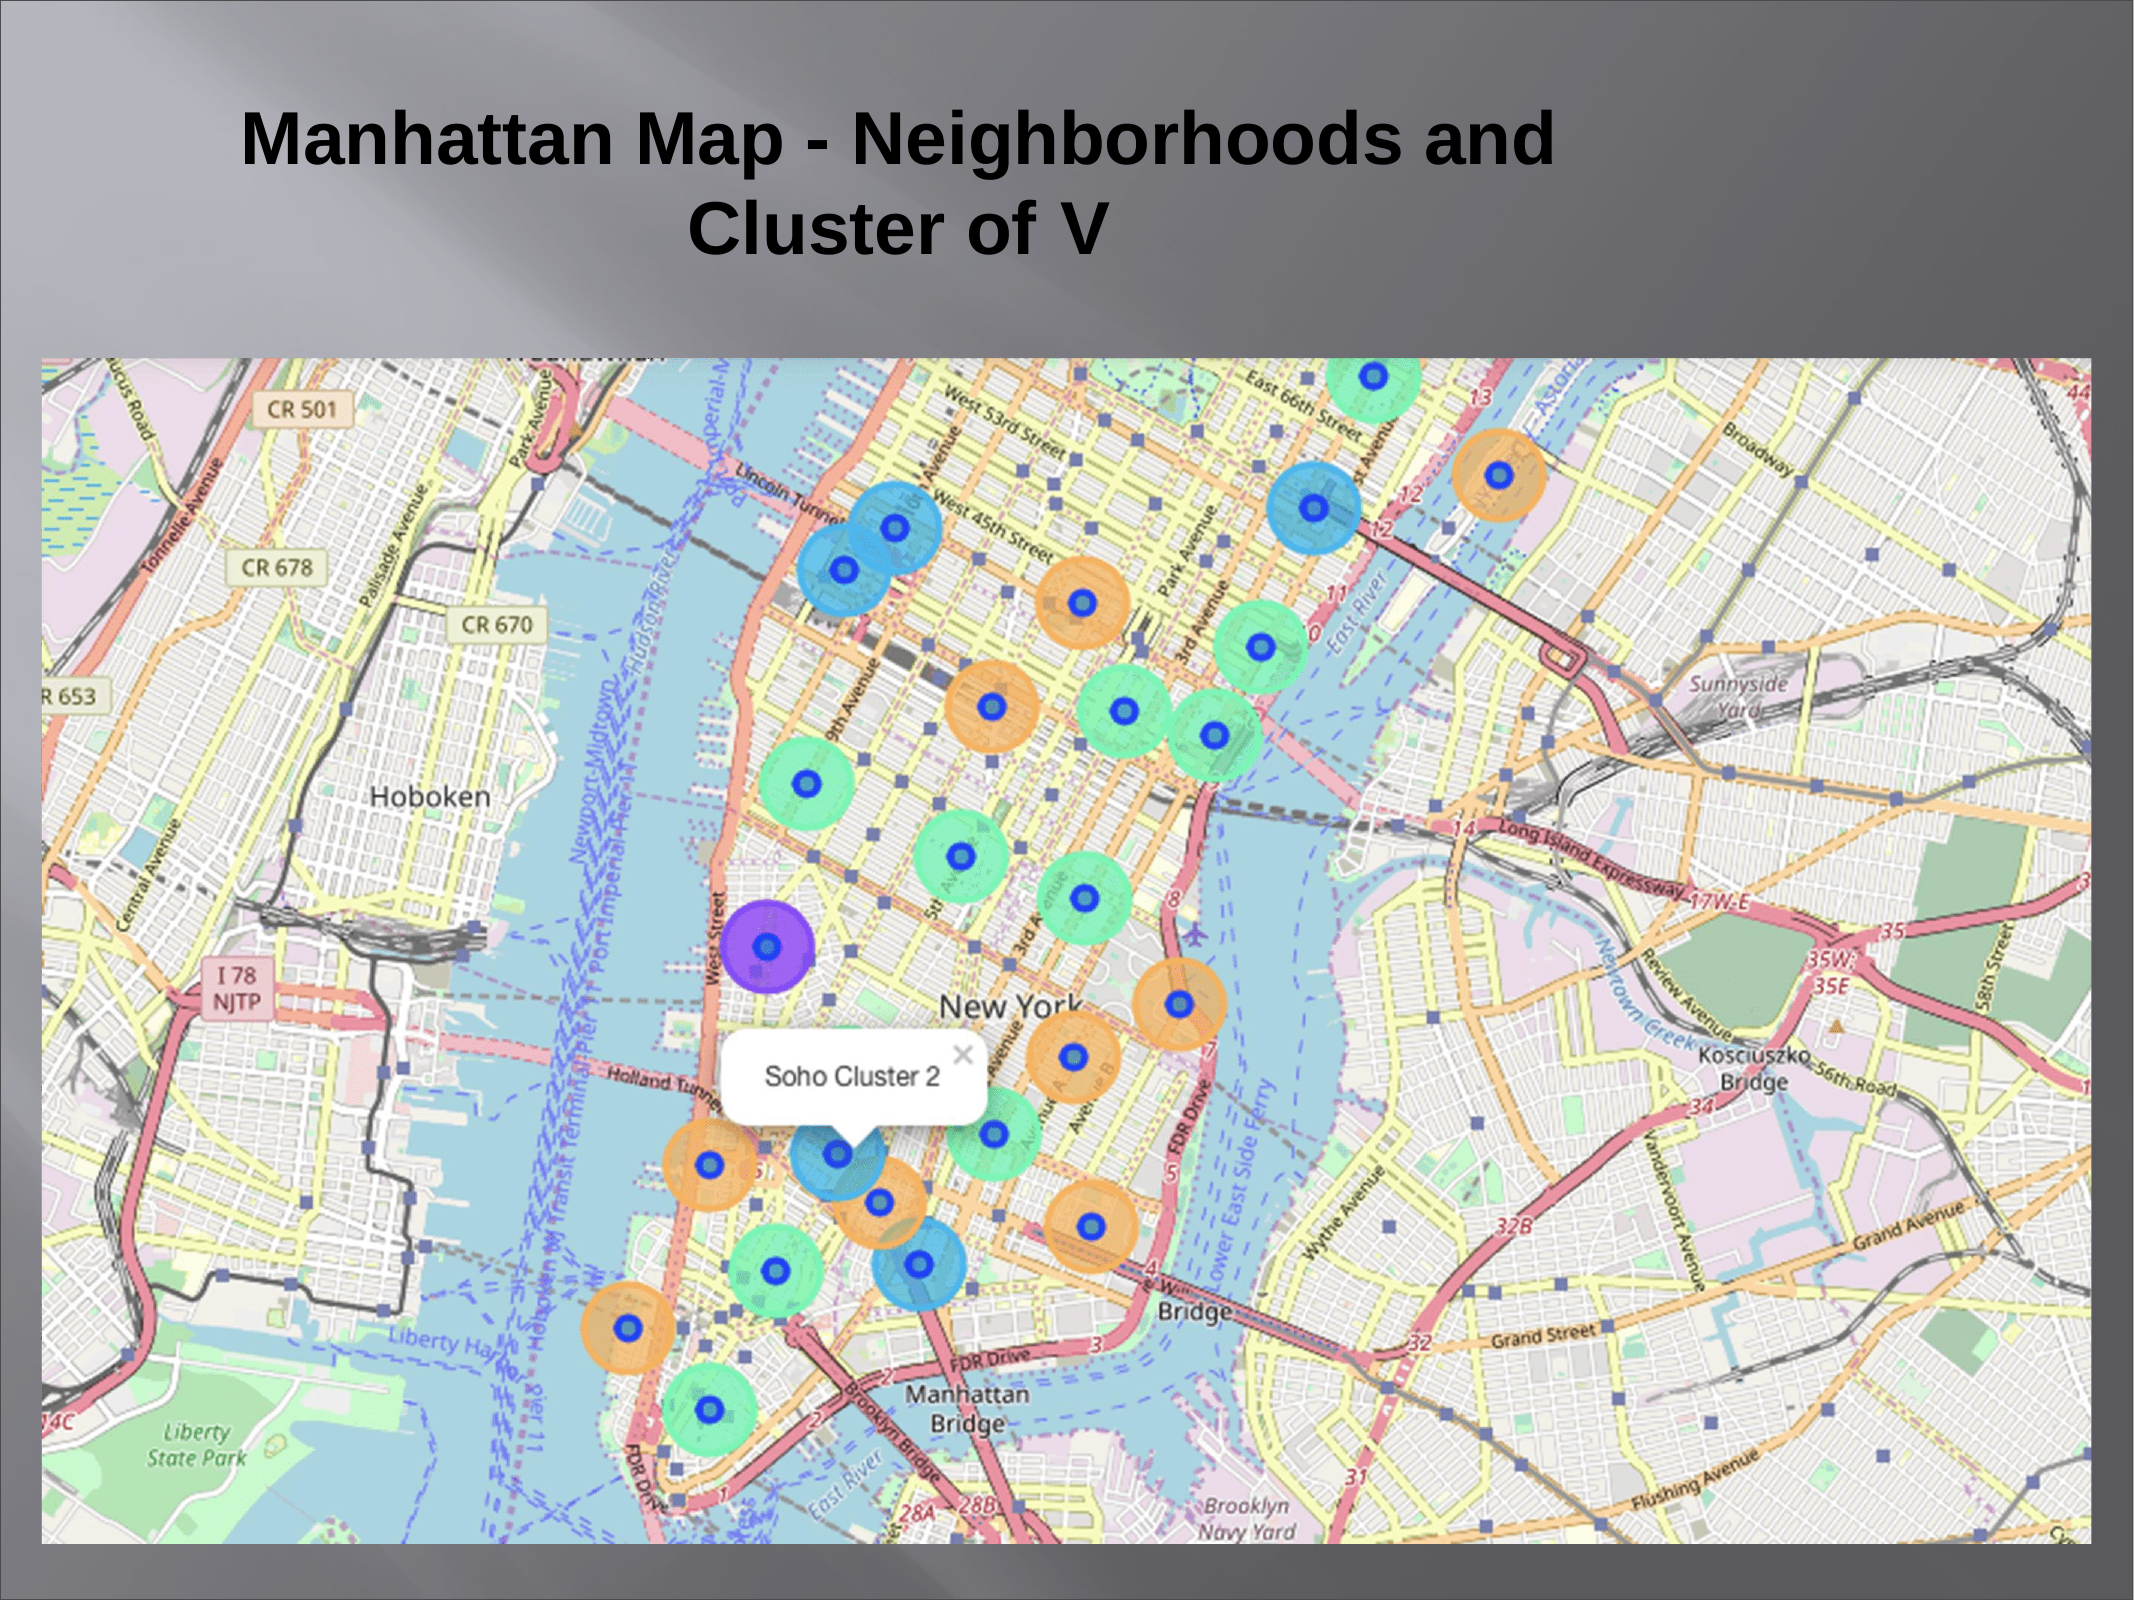

# Manhattan Map - Neighborhoods and Cluster of V